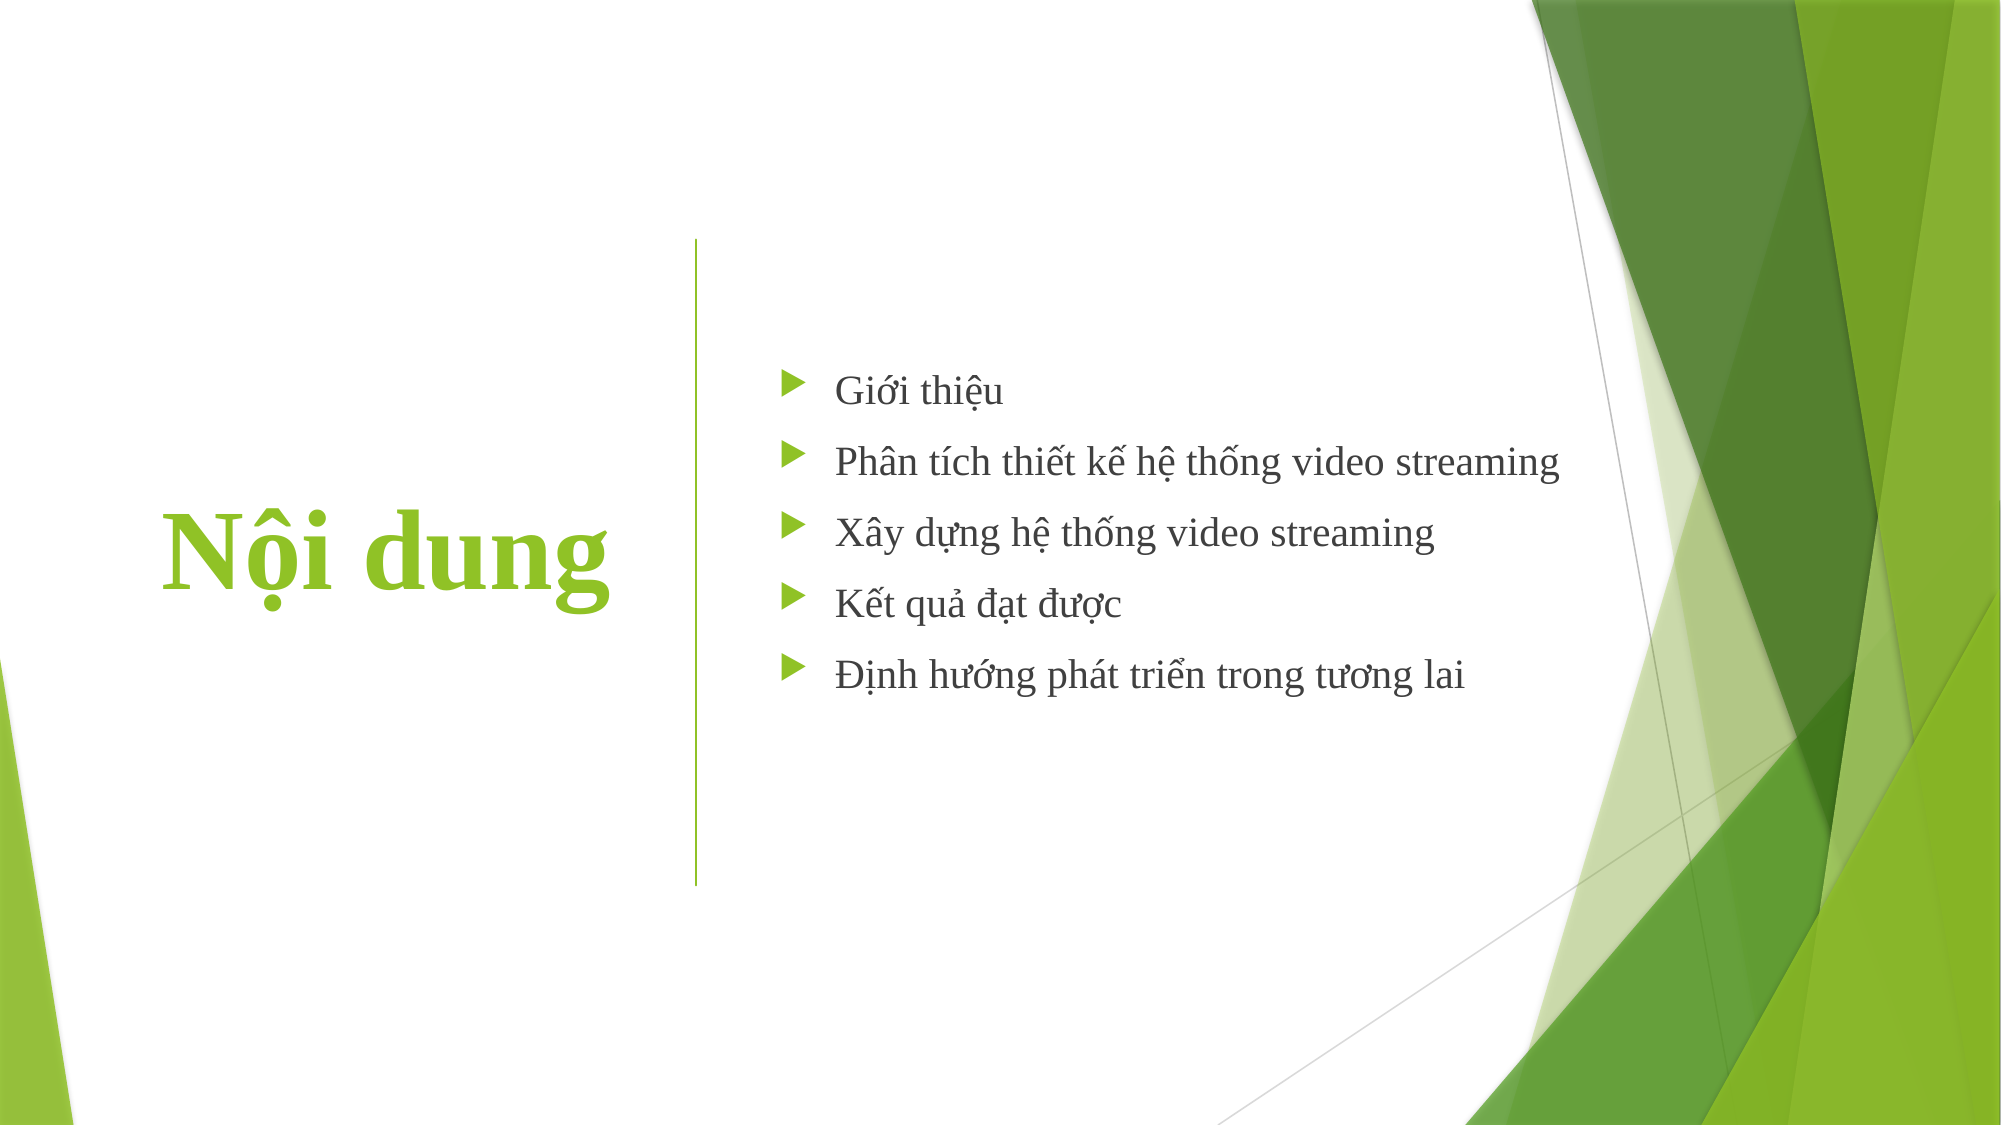

Giới thiệu
Phân tích thiết kế hệ thống video streaming
Xây dựng hệ thống video streaming
Kết quả đạt được
Định hướng phát triển trong tương lai

# Nội dung